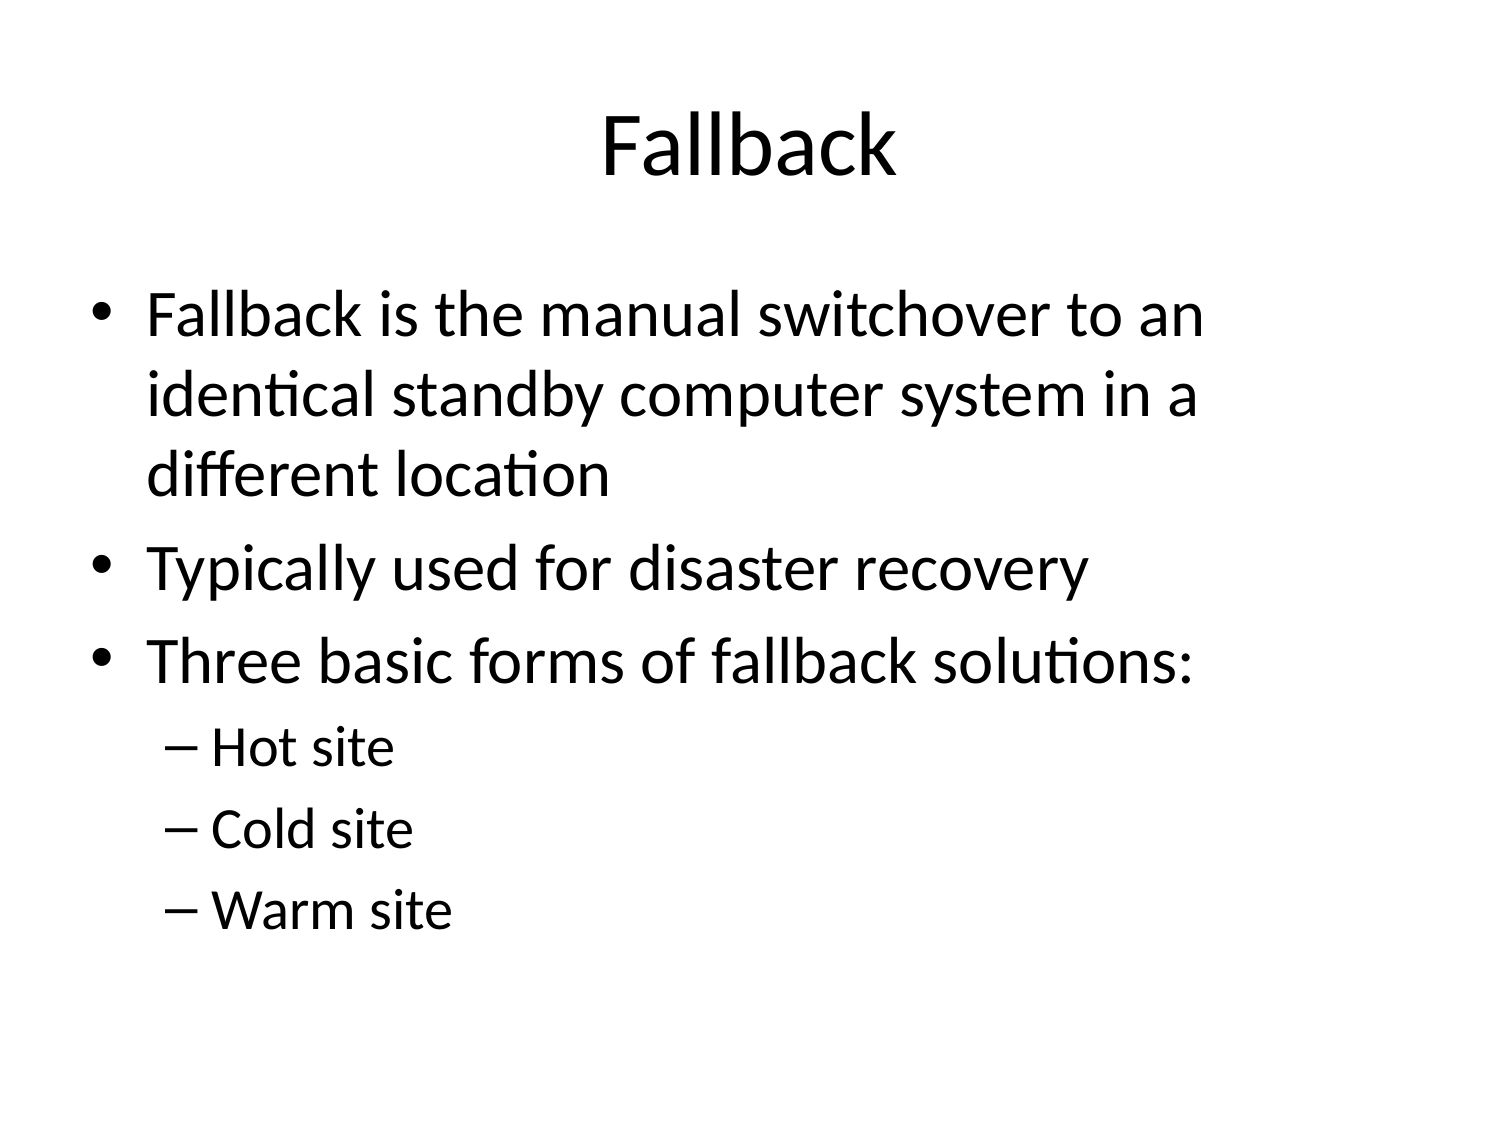

# Fallback
Fallback is the manual switchover to an identical standby computer system in a different location
Typically used for disaster recovery
Three basic forms of fallback solutions:
Hot site
Cold site
Warm site